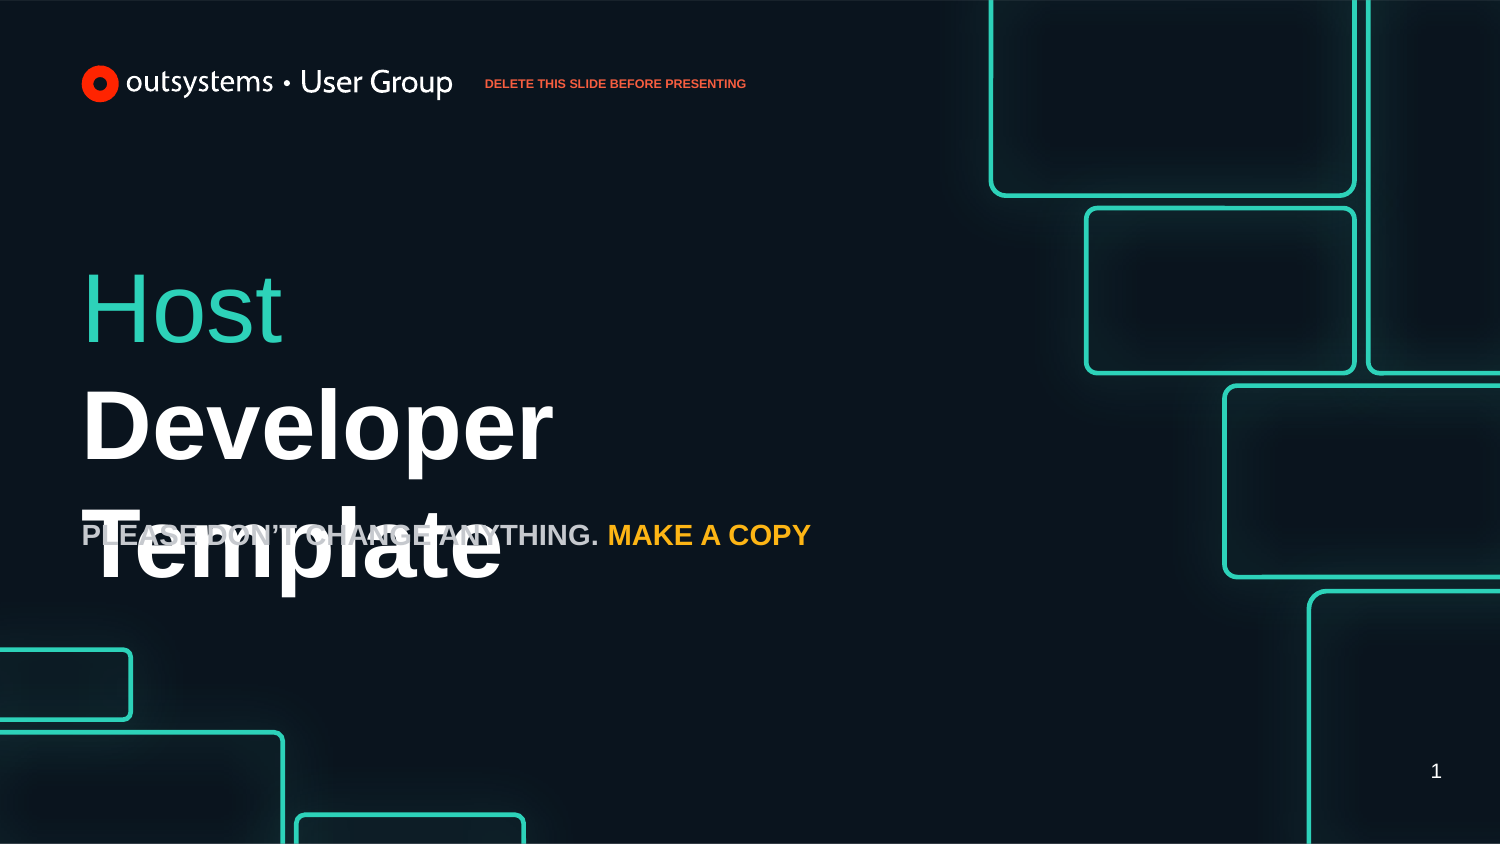

DELETE THIS SLIDE BEFORE PRESENTING
# Host Developer Template
PLEASE DON’T CHANGE ANYTHING. MAKE A COPY

1